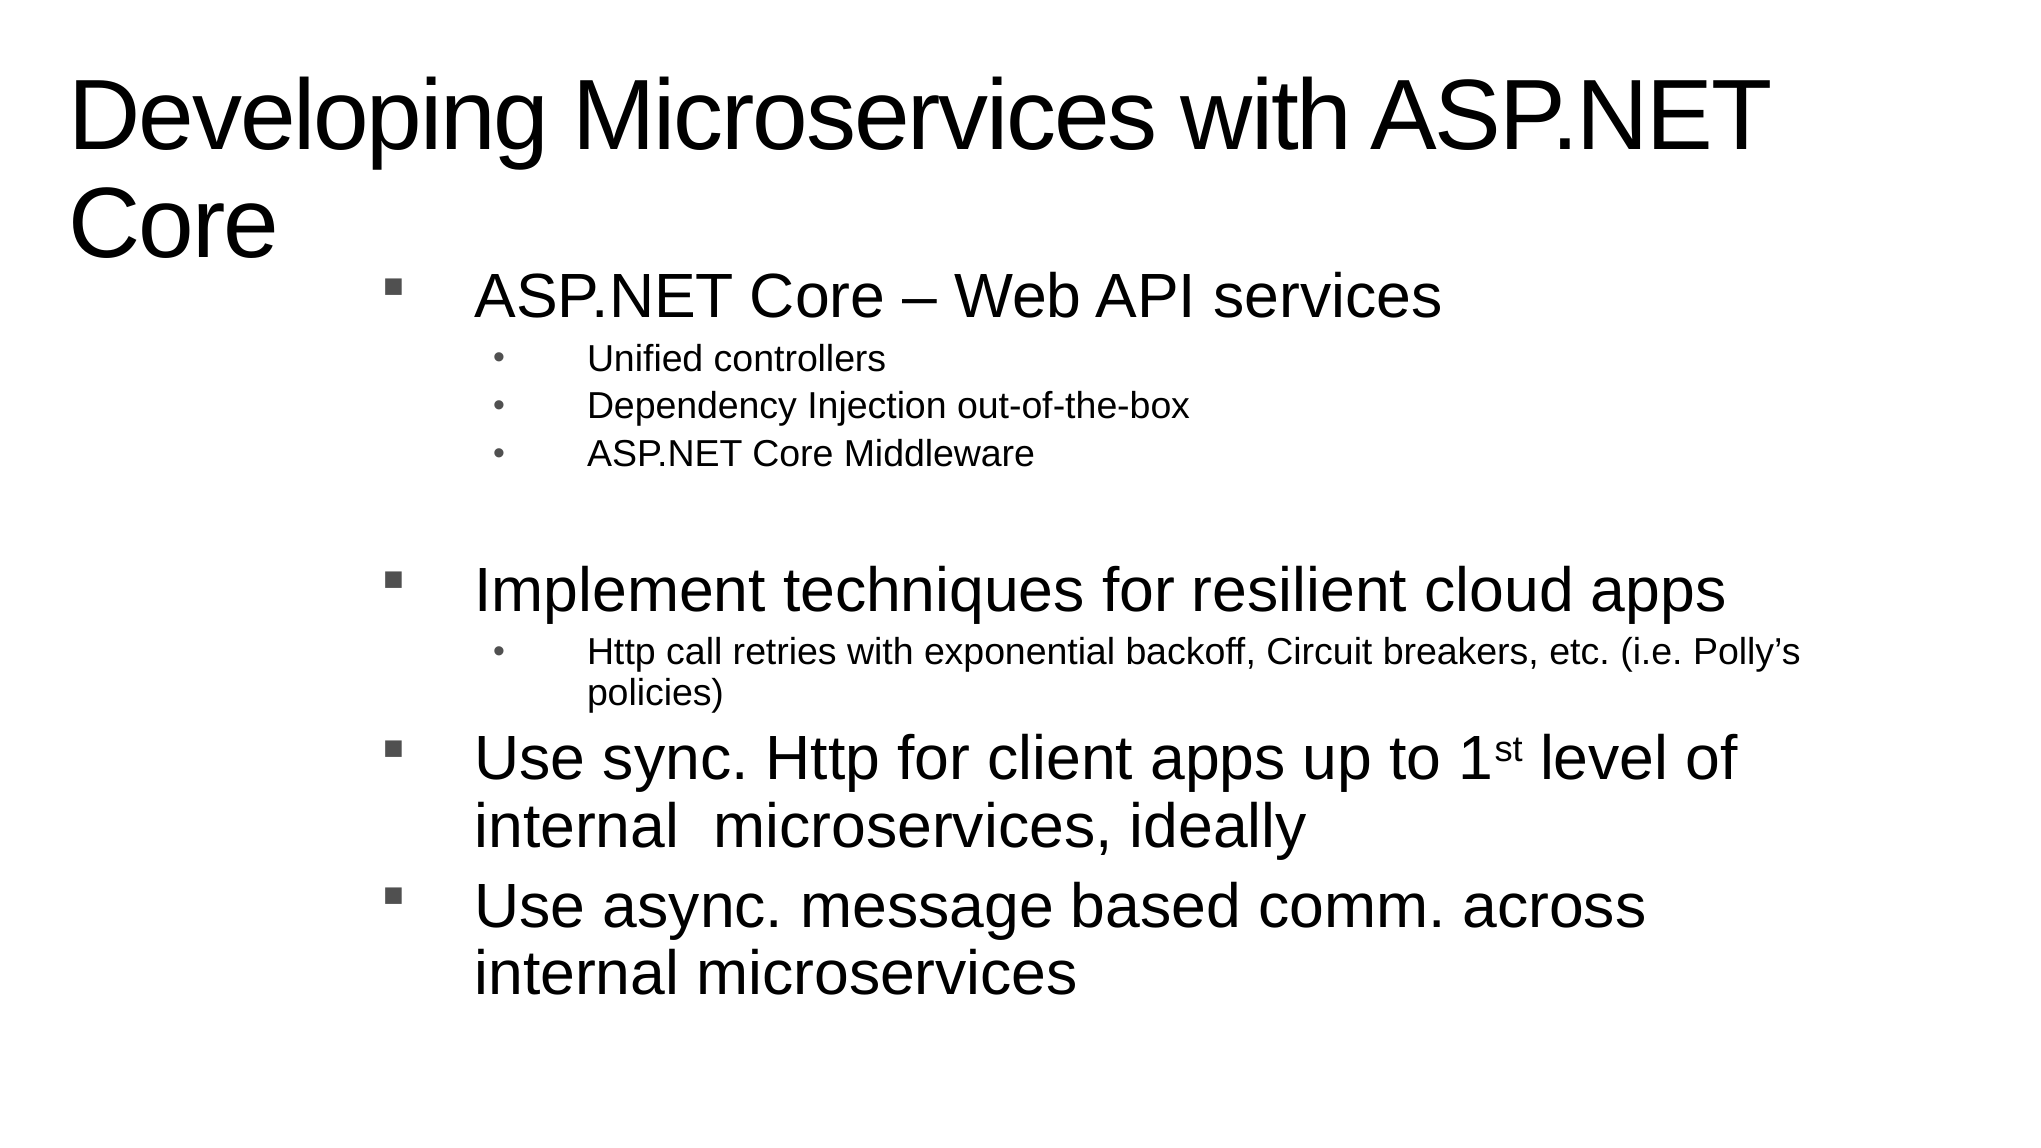

# Developing Microservices with ASP.NET Core
ASP.NET Core – Web API services
Unified controllers
Dependency Injection out-of-the-box
ASP.NET Core Middleware

Implement techniques for resilient cloud apps
Http call retries with exponential backoff, Circuit breakers, etc. (i.e. Polly’s policies)
Use sync. Http for client apps up to 1st level of internal  microservices, ideally
Use async. message based comm. across internal microservices